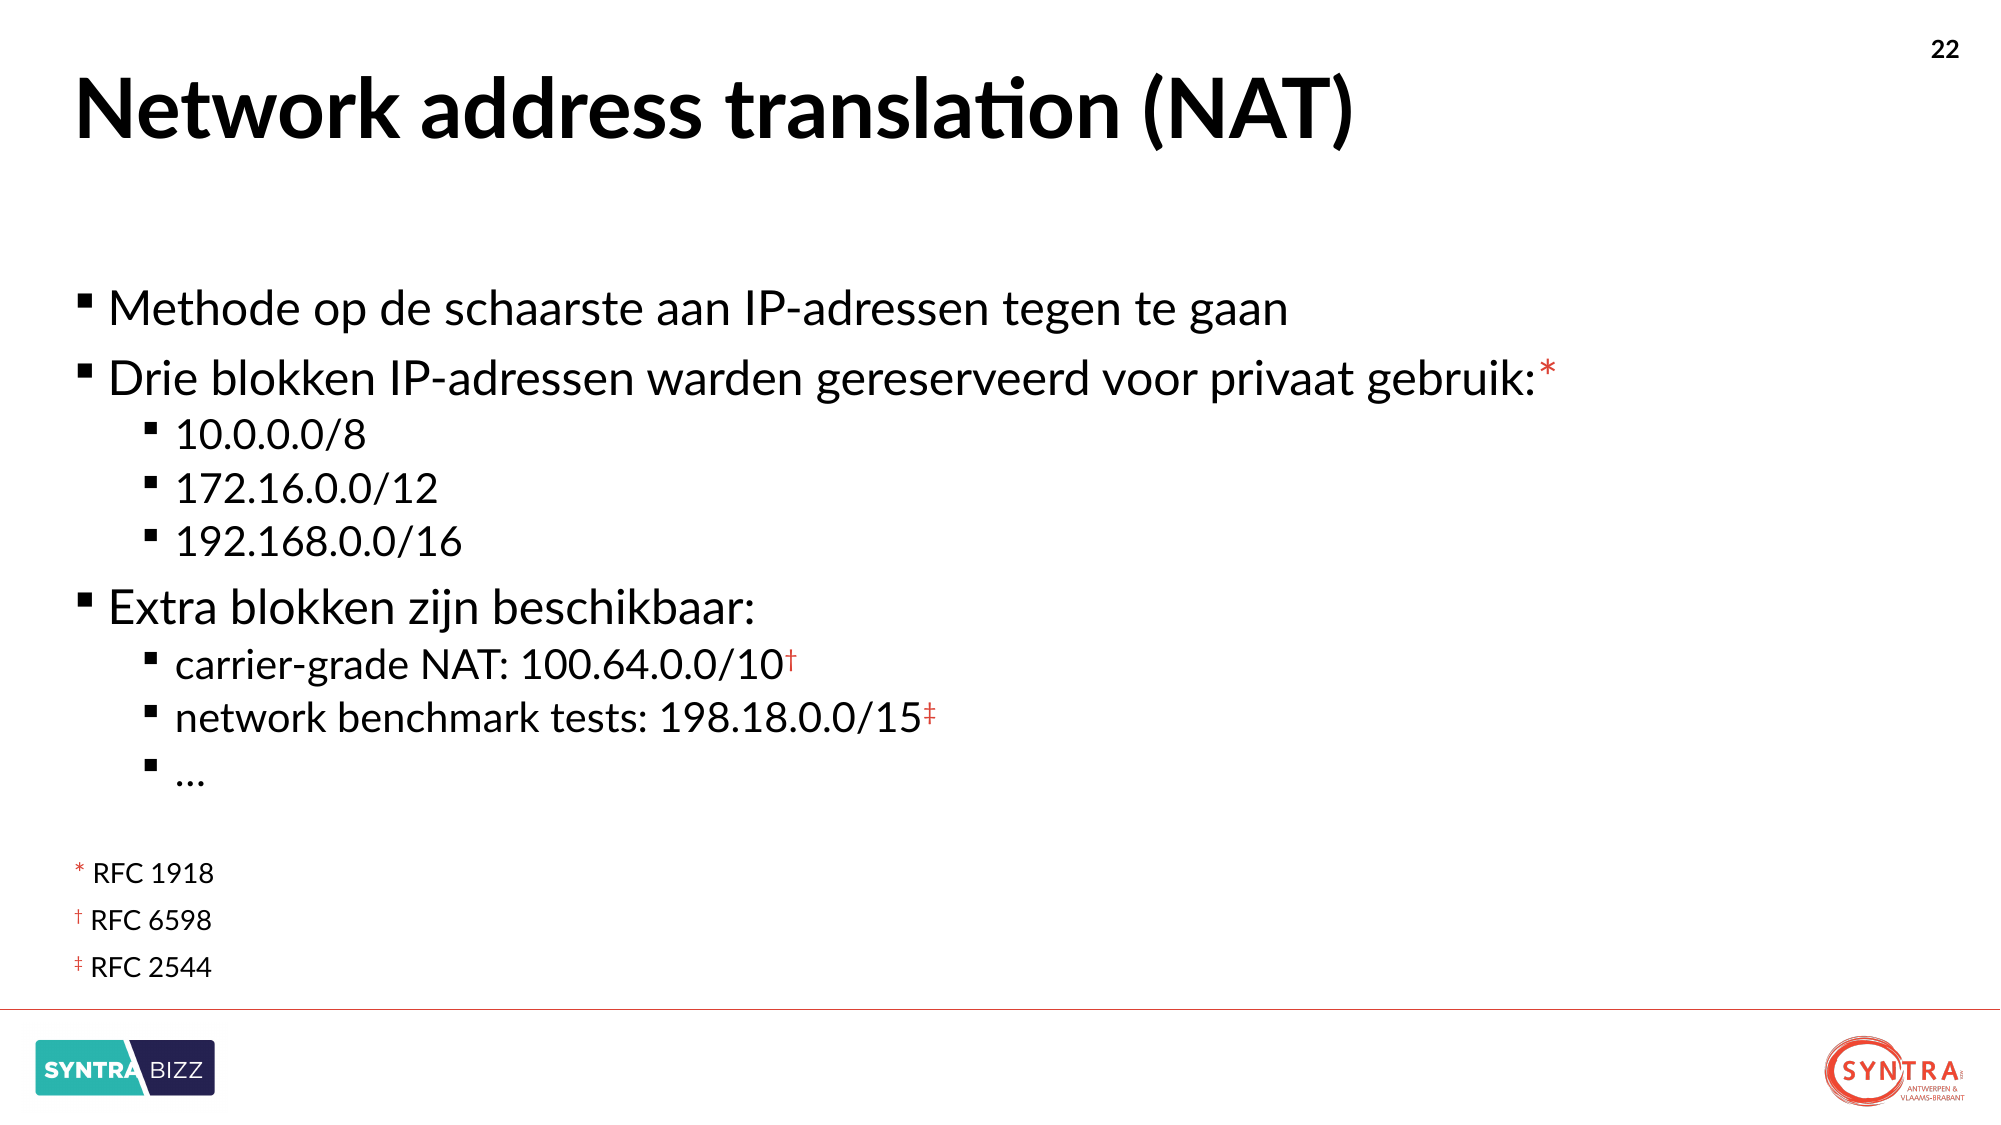

# Network address translation (NAT)
Methode op de schaarste aan IP-adressen tegen te gaan
Drie blokken IP-adressen warden gereserveerd voor privaat gebruik:*
10.0.0.0/8
172.16.0.0/12
192.168.0.0/16
Extra blokken zijn beschikbaar:
carrier-grade NAT: 100.64.0.0/10†
network benchmark tests: 198.18.0.0/15‡
…

* RFC 1918
† RFC 6598
‡ RFC 2544